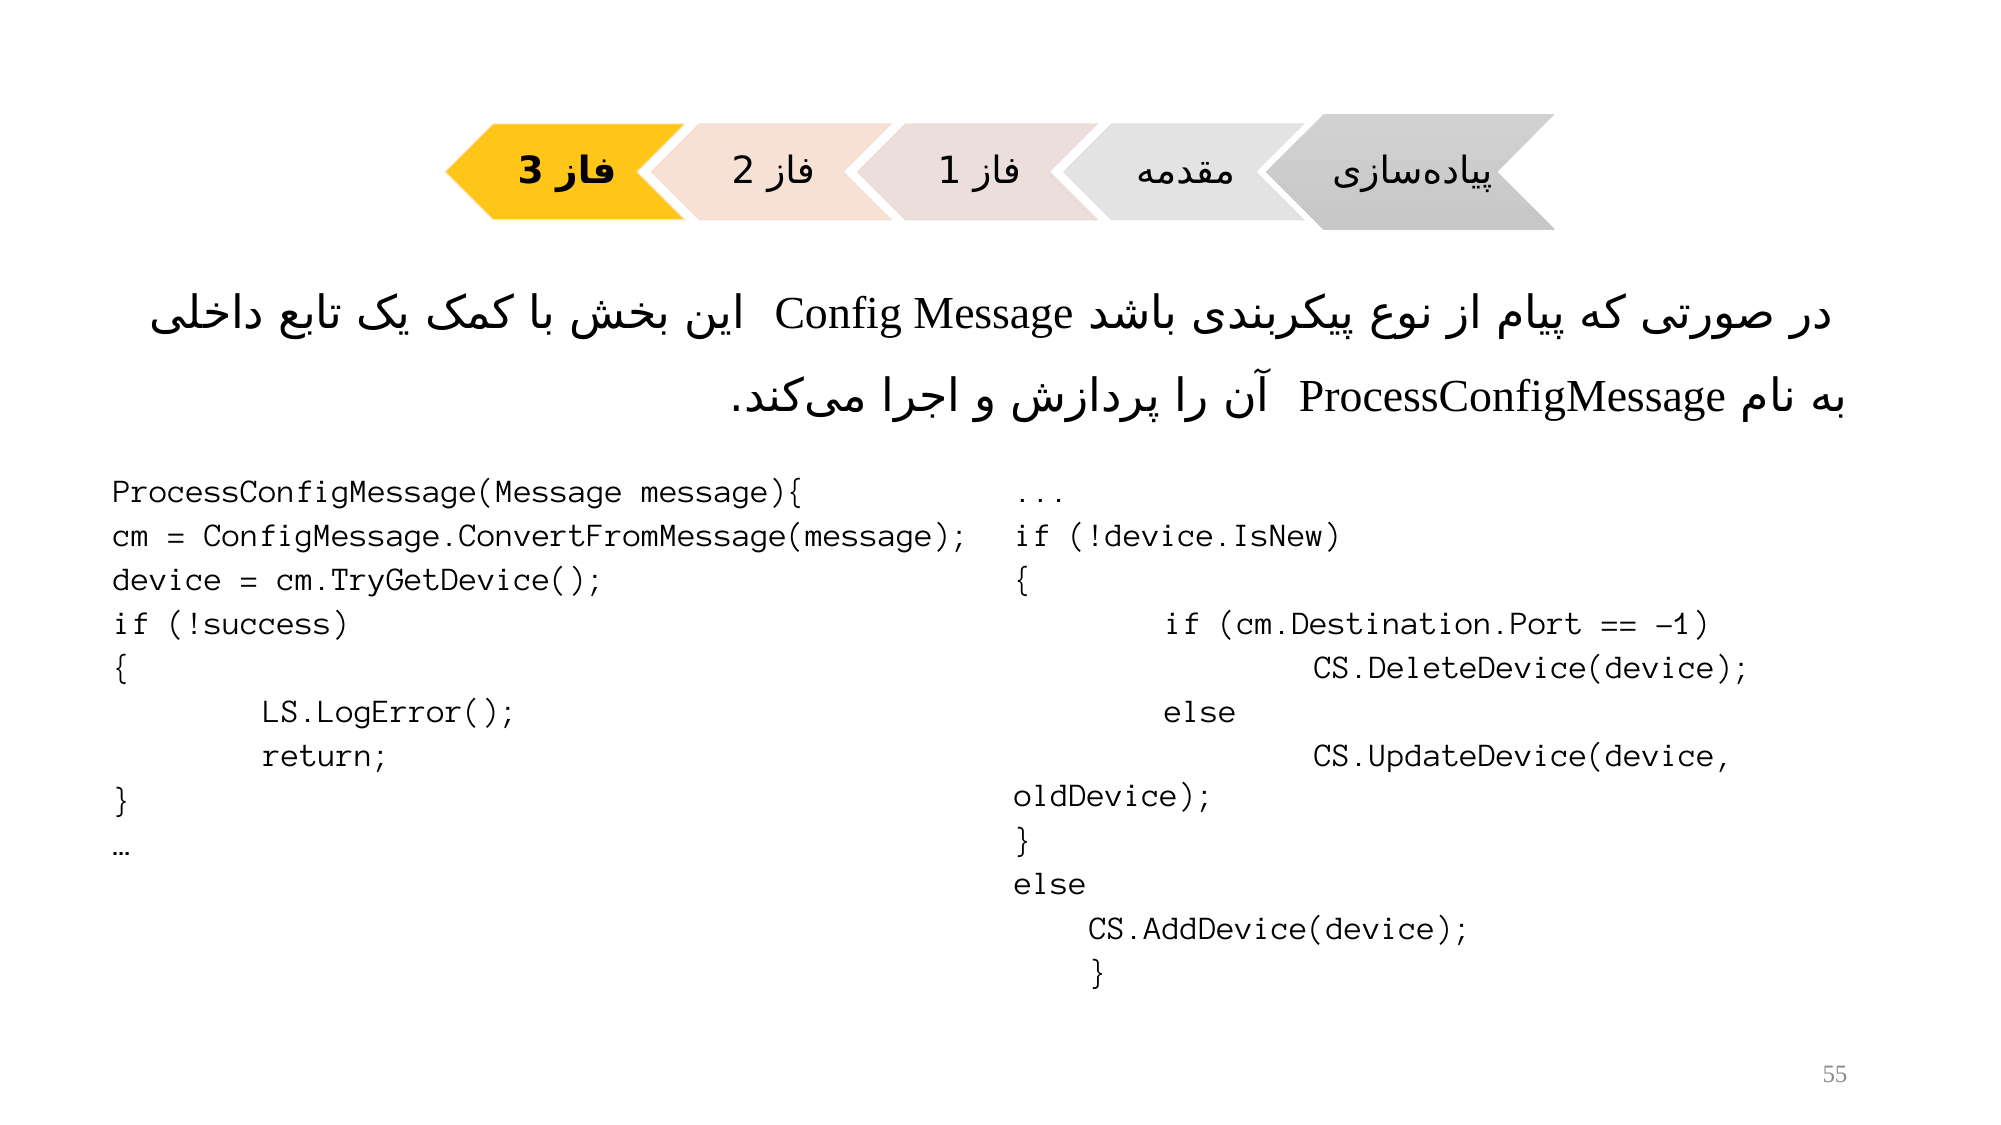

پیاده‌سازی
مقدمه
فاز 1
فاز 2
فاز 3
 در صورتی که پیام از نوع پیکربندی باشد Config Message  این بخش با کمک یک تابع داخلی به نام ProcessConfigMessage  آن را پردازش و اجرا می‌کند.
ProcessConfigMessage(Message message){
cm = ConfigMessage.ConvertFromMessage(message);
device = cm.TryGetDevice();
if (!success)
{
	LS.LogError();
	return;
}
…
...
if (!device.IsNew)
{
	if (cm.Destination.Port == -1)
		CS.DeleteDevice(device);
	else
		CS.UpdateDevice(device, oldDevice);
}
else
CS.AddDevice(device);
}
55